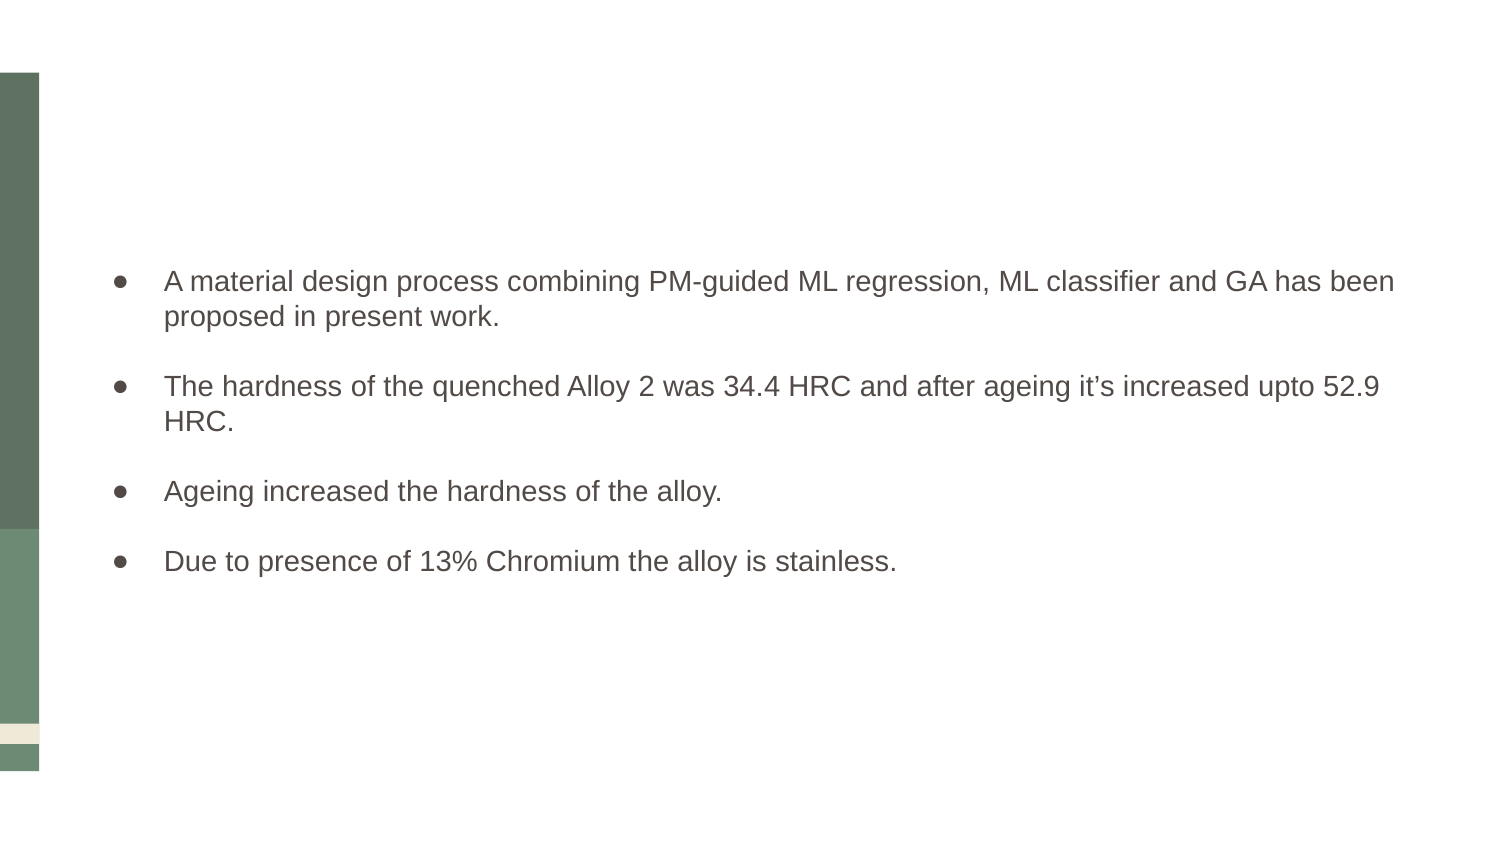

A material design process combining PM-guided ML regression, ML classifier and GA has been proposed in present work.

The hardness of the quenched Alloy 2 was 34.4 HRC and after ageing it’s increased upto 52.9 HRC.

Ageing increased the hardness of the alloy.

Due to presence of 13% Chromium the alloy is stainless.